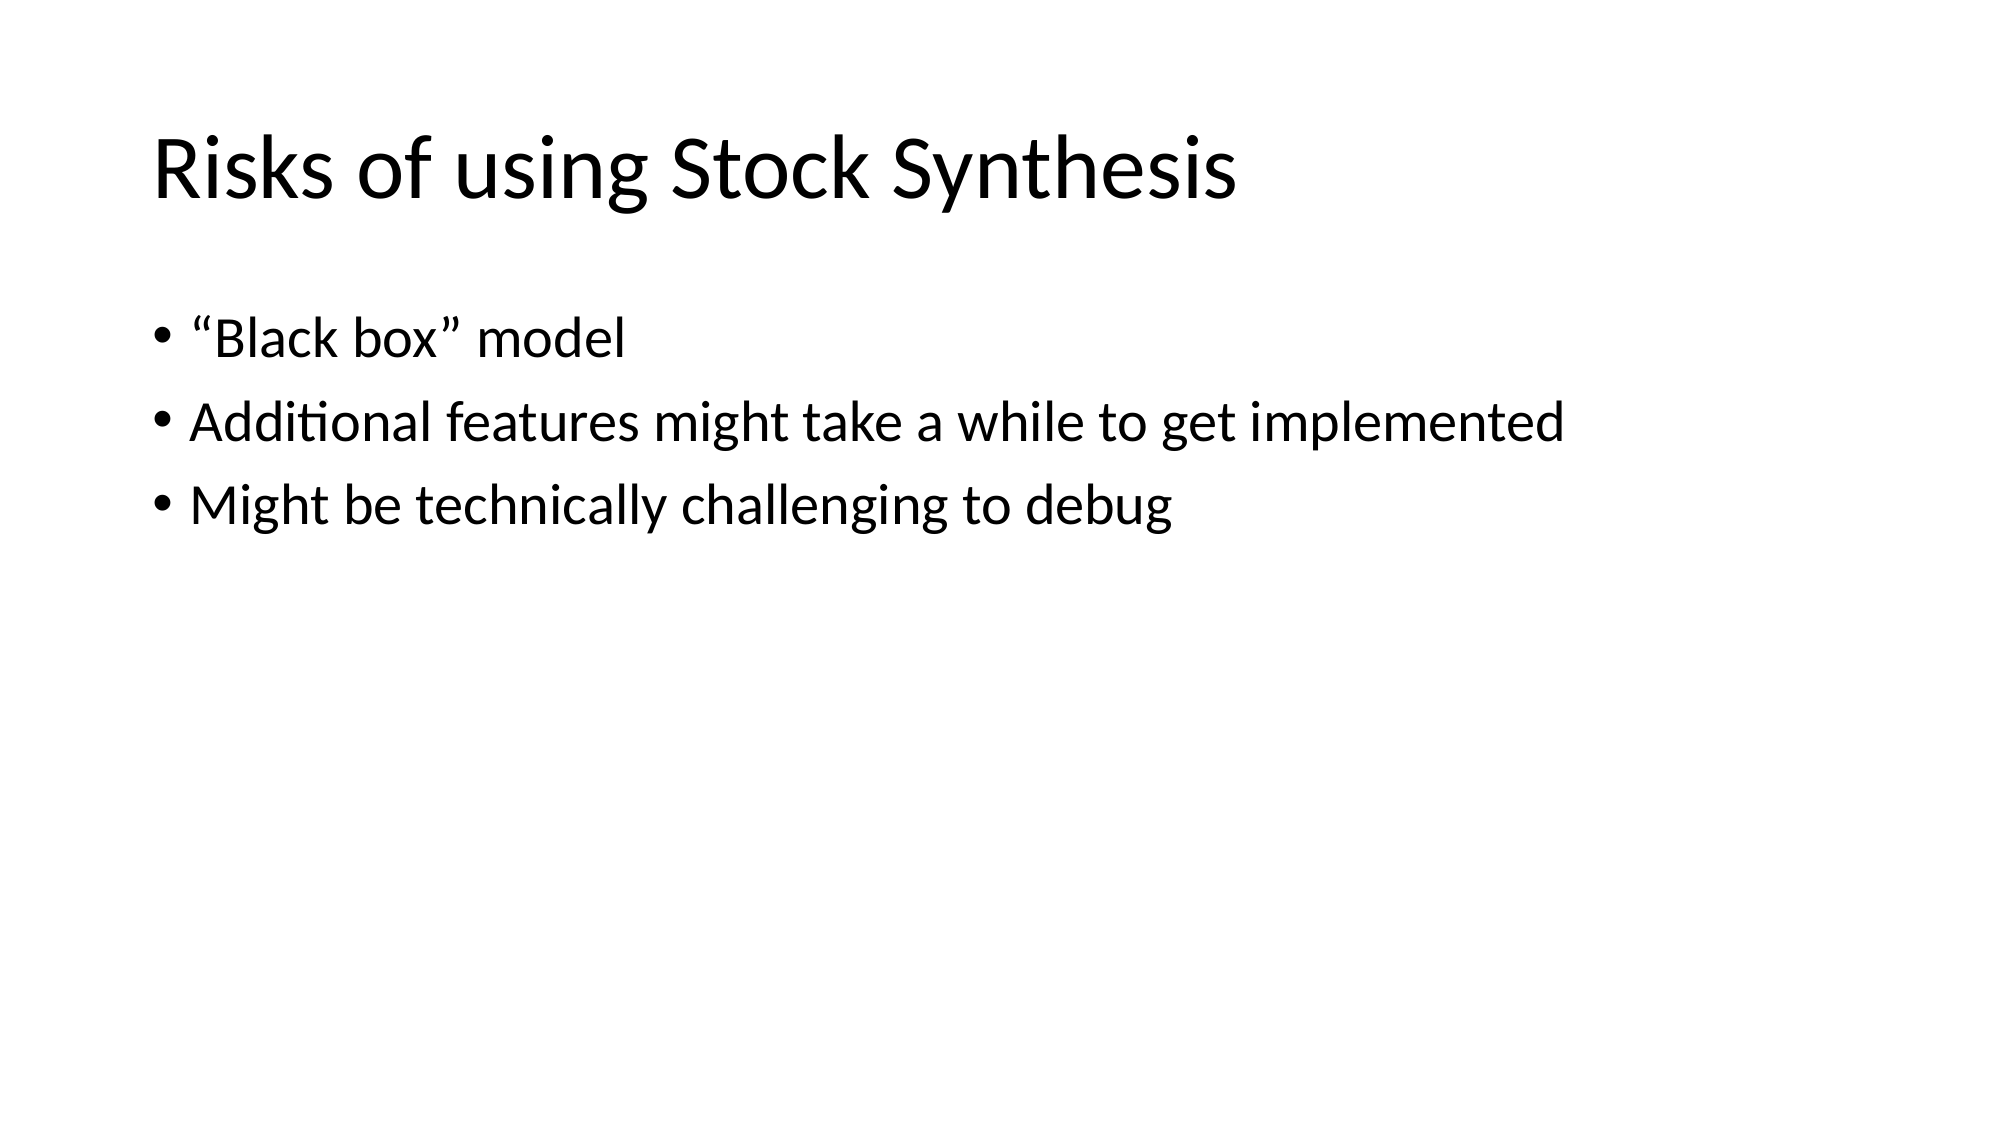

# Risks of using Stock Synthesis
“Black box” model
Additional features might take a while to get implemented
Might be technically challenging to debug